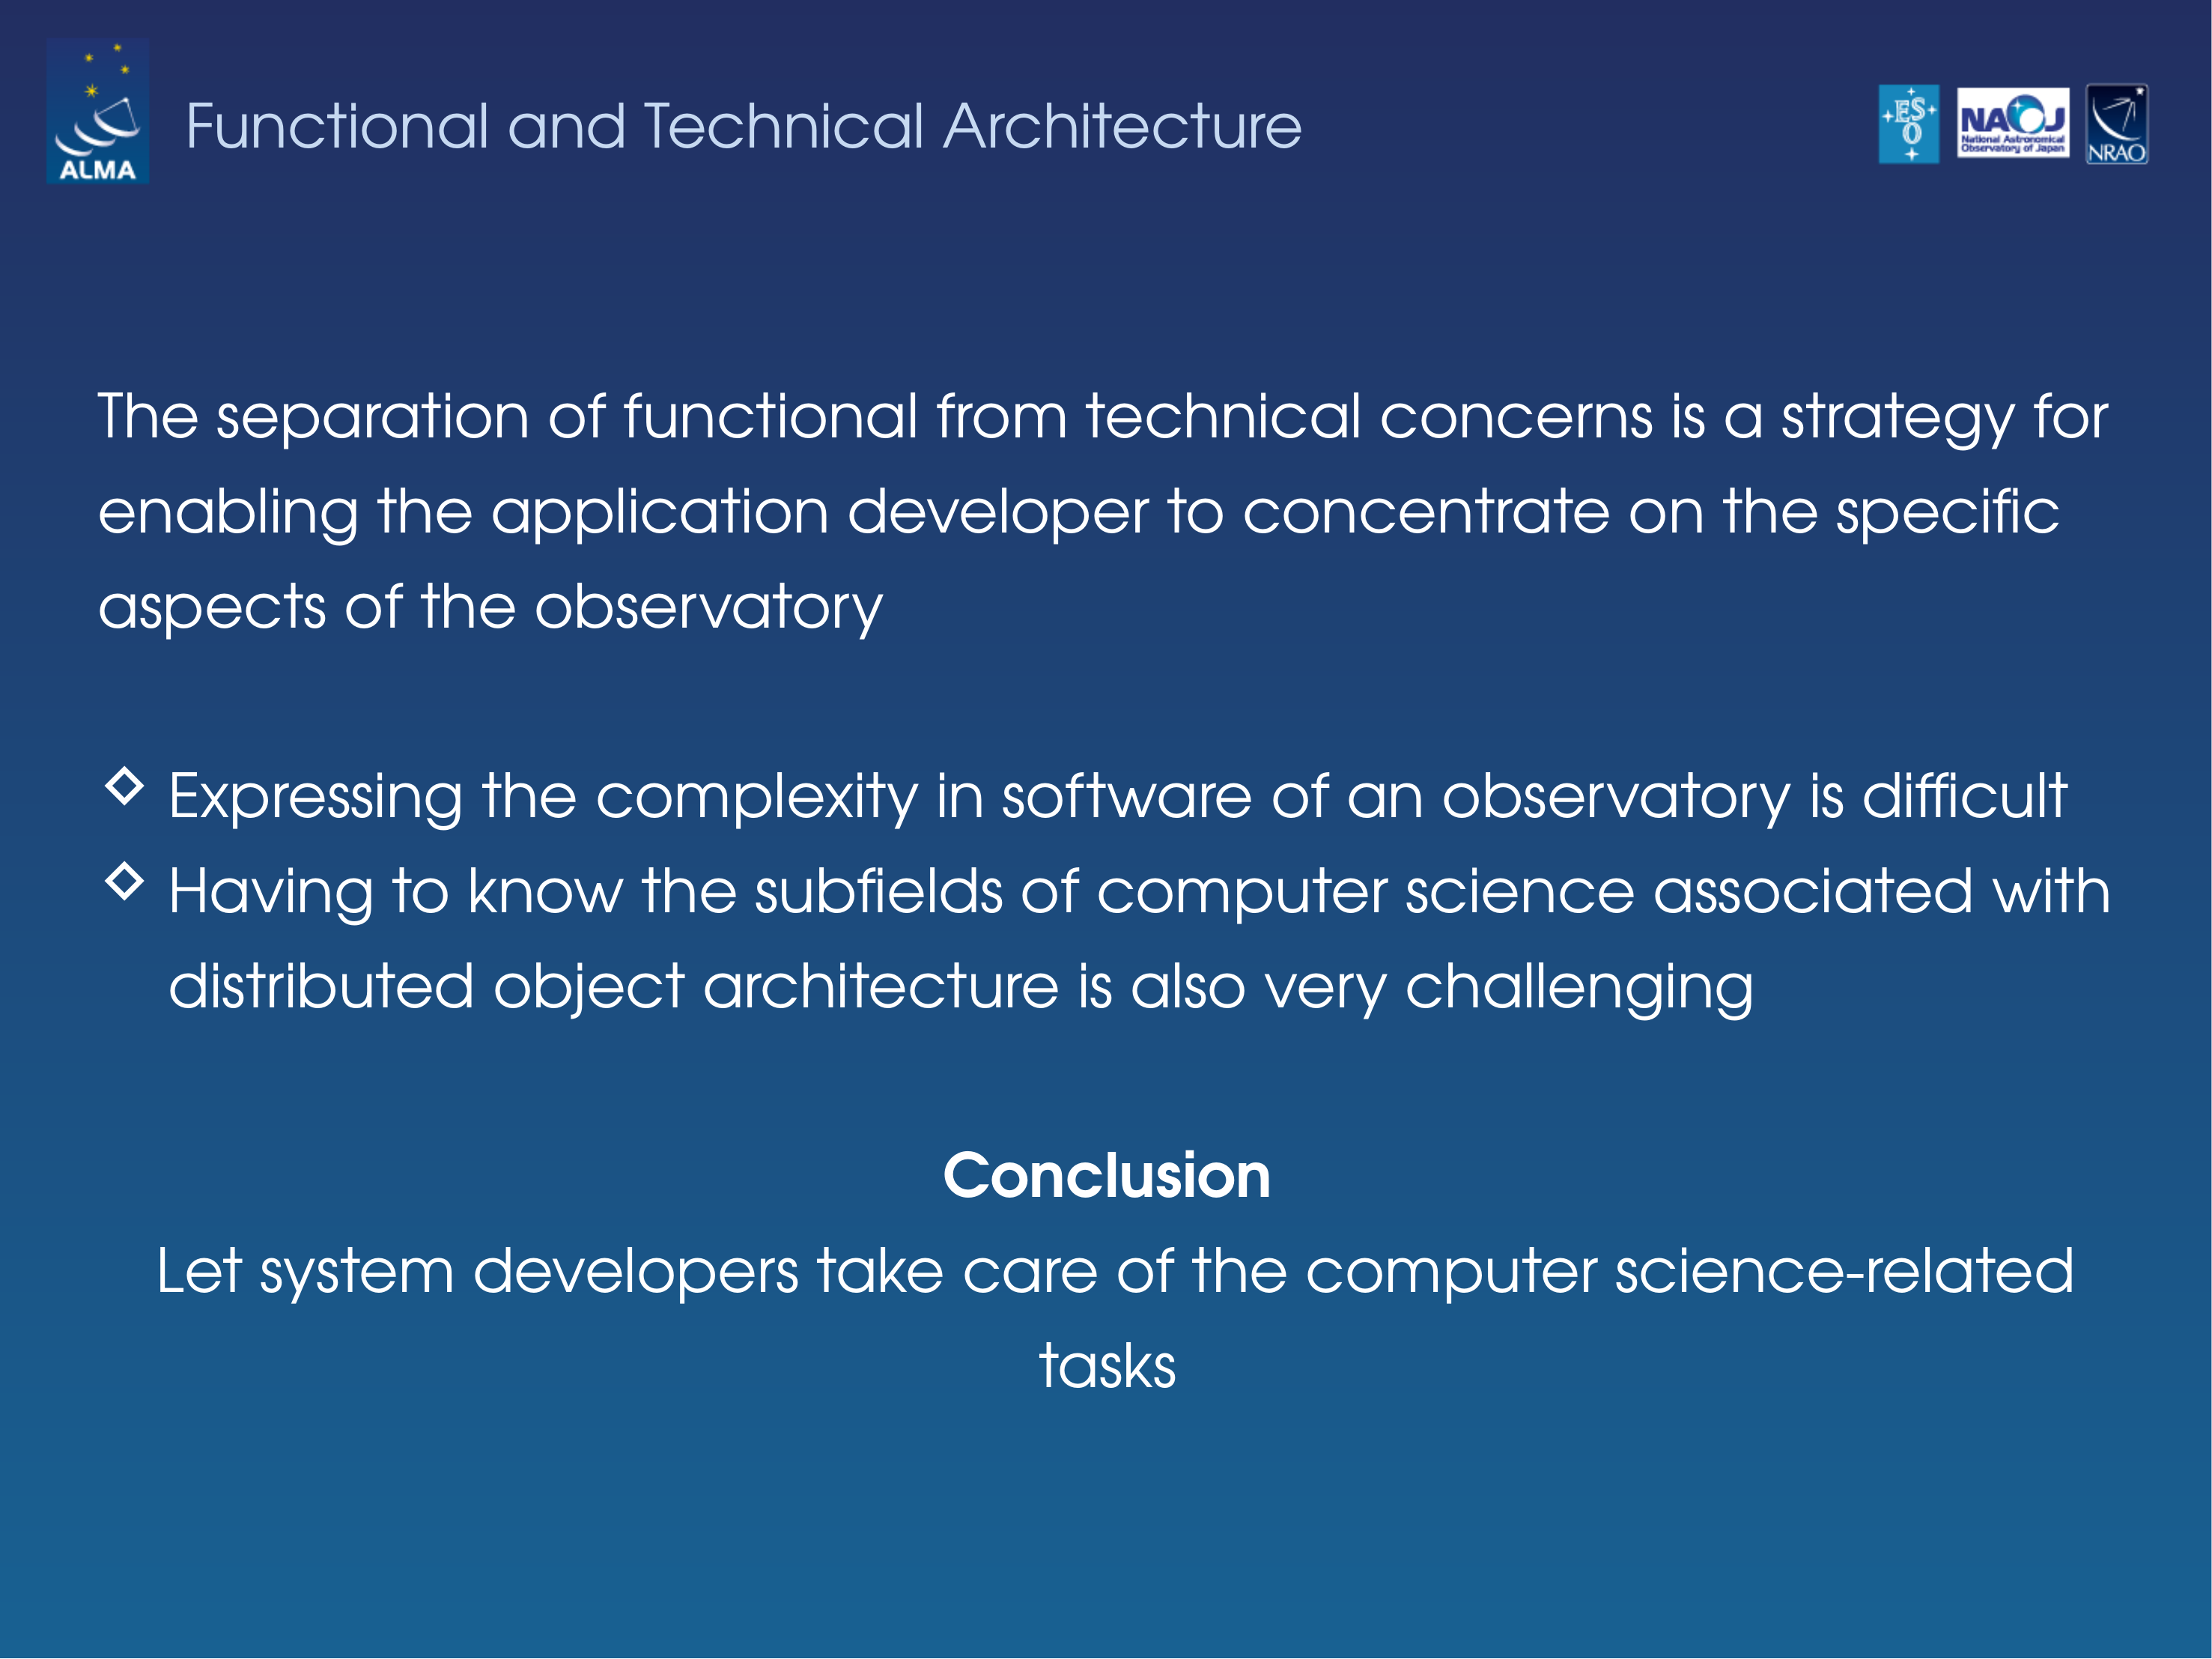

# Functional and Technical Architecture
The separation of functional from technical concerns is a strategy for enabling the application developer to concentrate on the specific aspects of the observatory

Expressing the complexity in software of an observatory is difficult
Having to know the subfields of computer science associated with distributed object architecture is also very challenging

Conclusion
 Let system developers take care of the computer science-related tasks